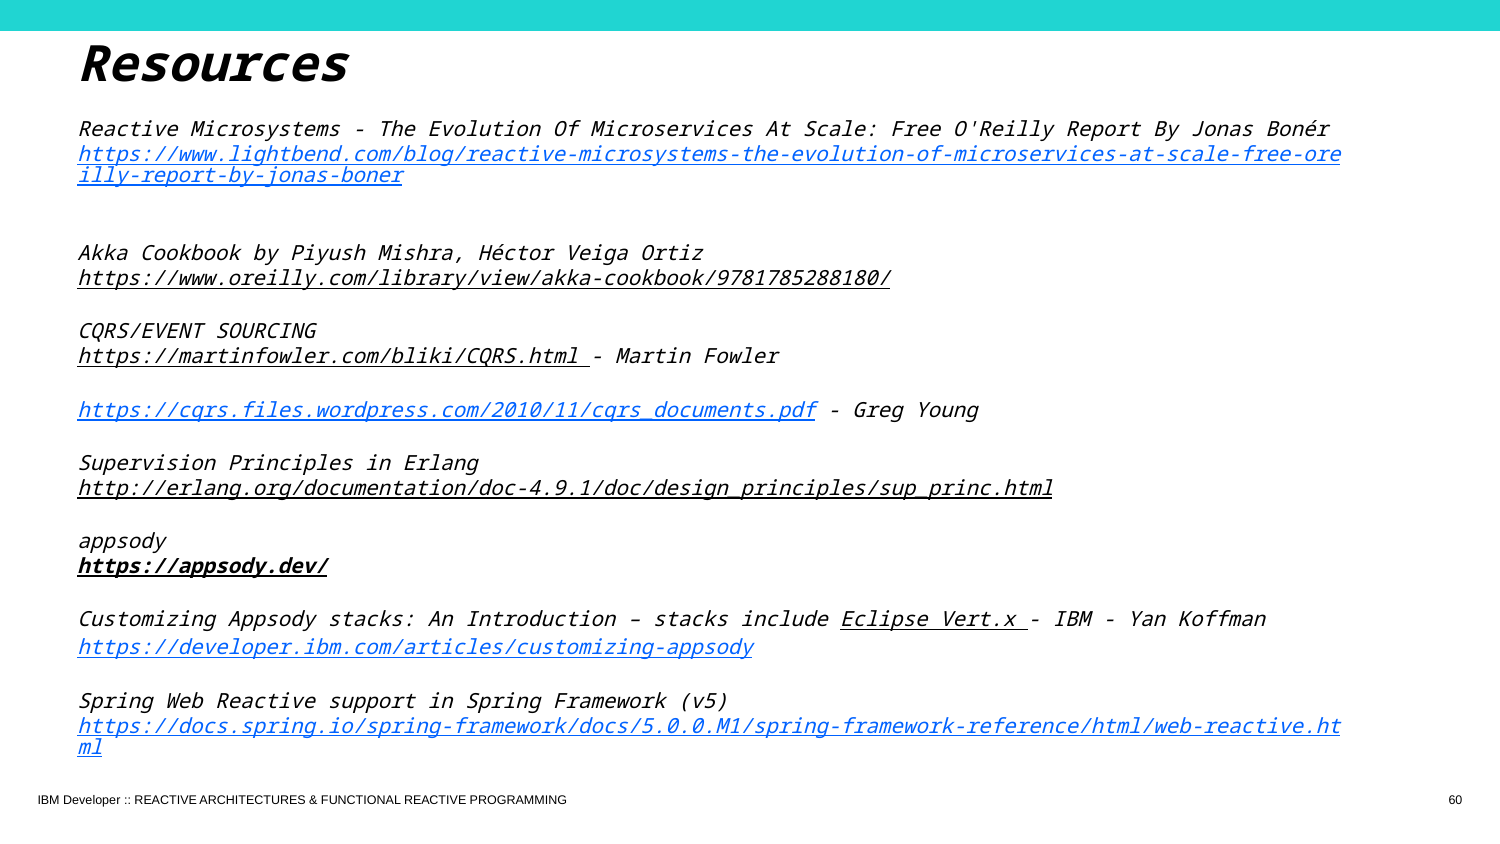

# Resources Reactive Microsystems - The Evolution Of Microservices At Scale: Free O'Reilly Report By Jonas Bonér https://www.lightbend.com/blog/reactive-microsystems-the-evolution-of-microservices-at-scale-free-oreilly-report-by-jonas-boner Akka Cookbook by Piyush Mishra, Héctor Veiga Ortiz https://www.oreilly.com/library/view/akka-cookbook/9781785288180/ CQRS/EVENT SOURCING https://martinfowler.com/bliki/CQRS.html - Martin Fowler https://cqrs.files.wordpress.com/2010/11/cqrs_documents.pdf - Greg Young Supervision Principles in Erlang http://erlang.org/documentation/doc-4.9.1/doc/design_principles/sup_princ.html appsody https://appsody.dev/ Customizing Appsody stacks: An Introduction – stacks include Eclipse Vert.x - IBM - Yan Koffman https://developer.ibm.com/articles/customizing-appsody Spring Web Reactive support in Spring Framework (v5) https://docs.spring.io/spring-framework/docs/5.0.0.M1/spring-framework-reference/html/web-reactive.html
IBM Developer :: REACTIVE ARCHITECTURES & FUNCTIONAL REACTIVE PROGRAMMING
60